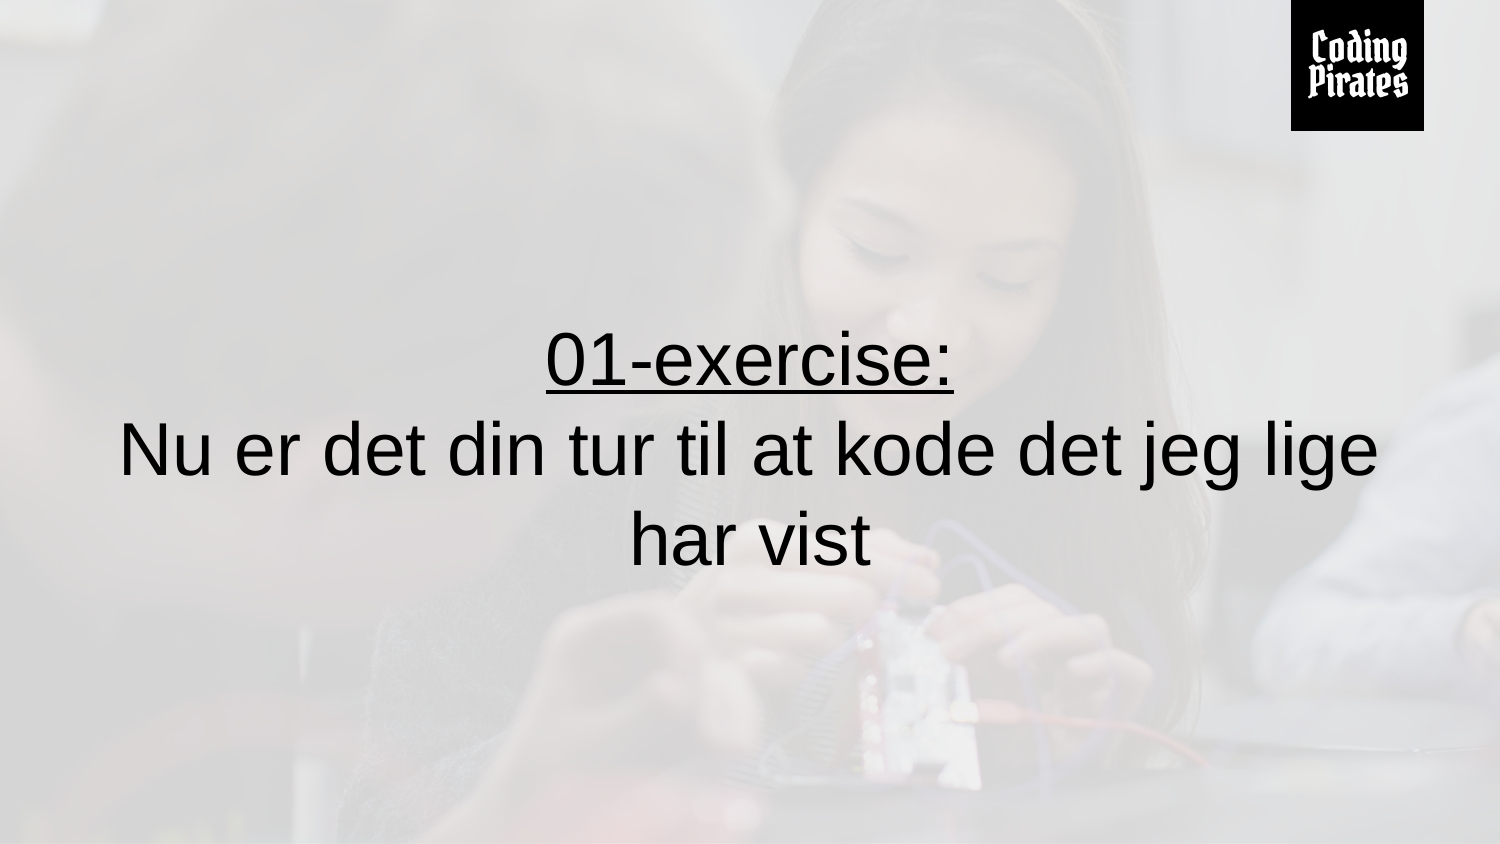

# 01-exercise:
Nu er det din tur til at kode det jeg lige har vist